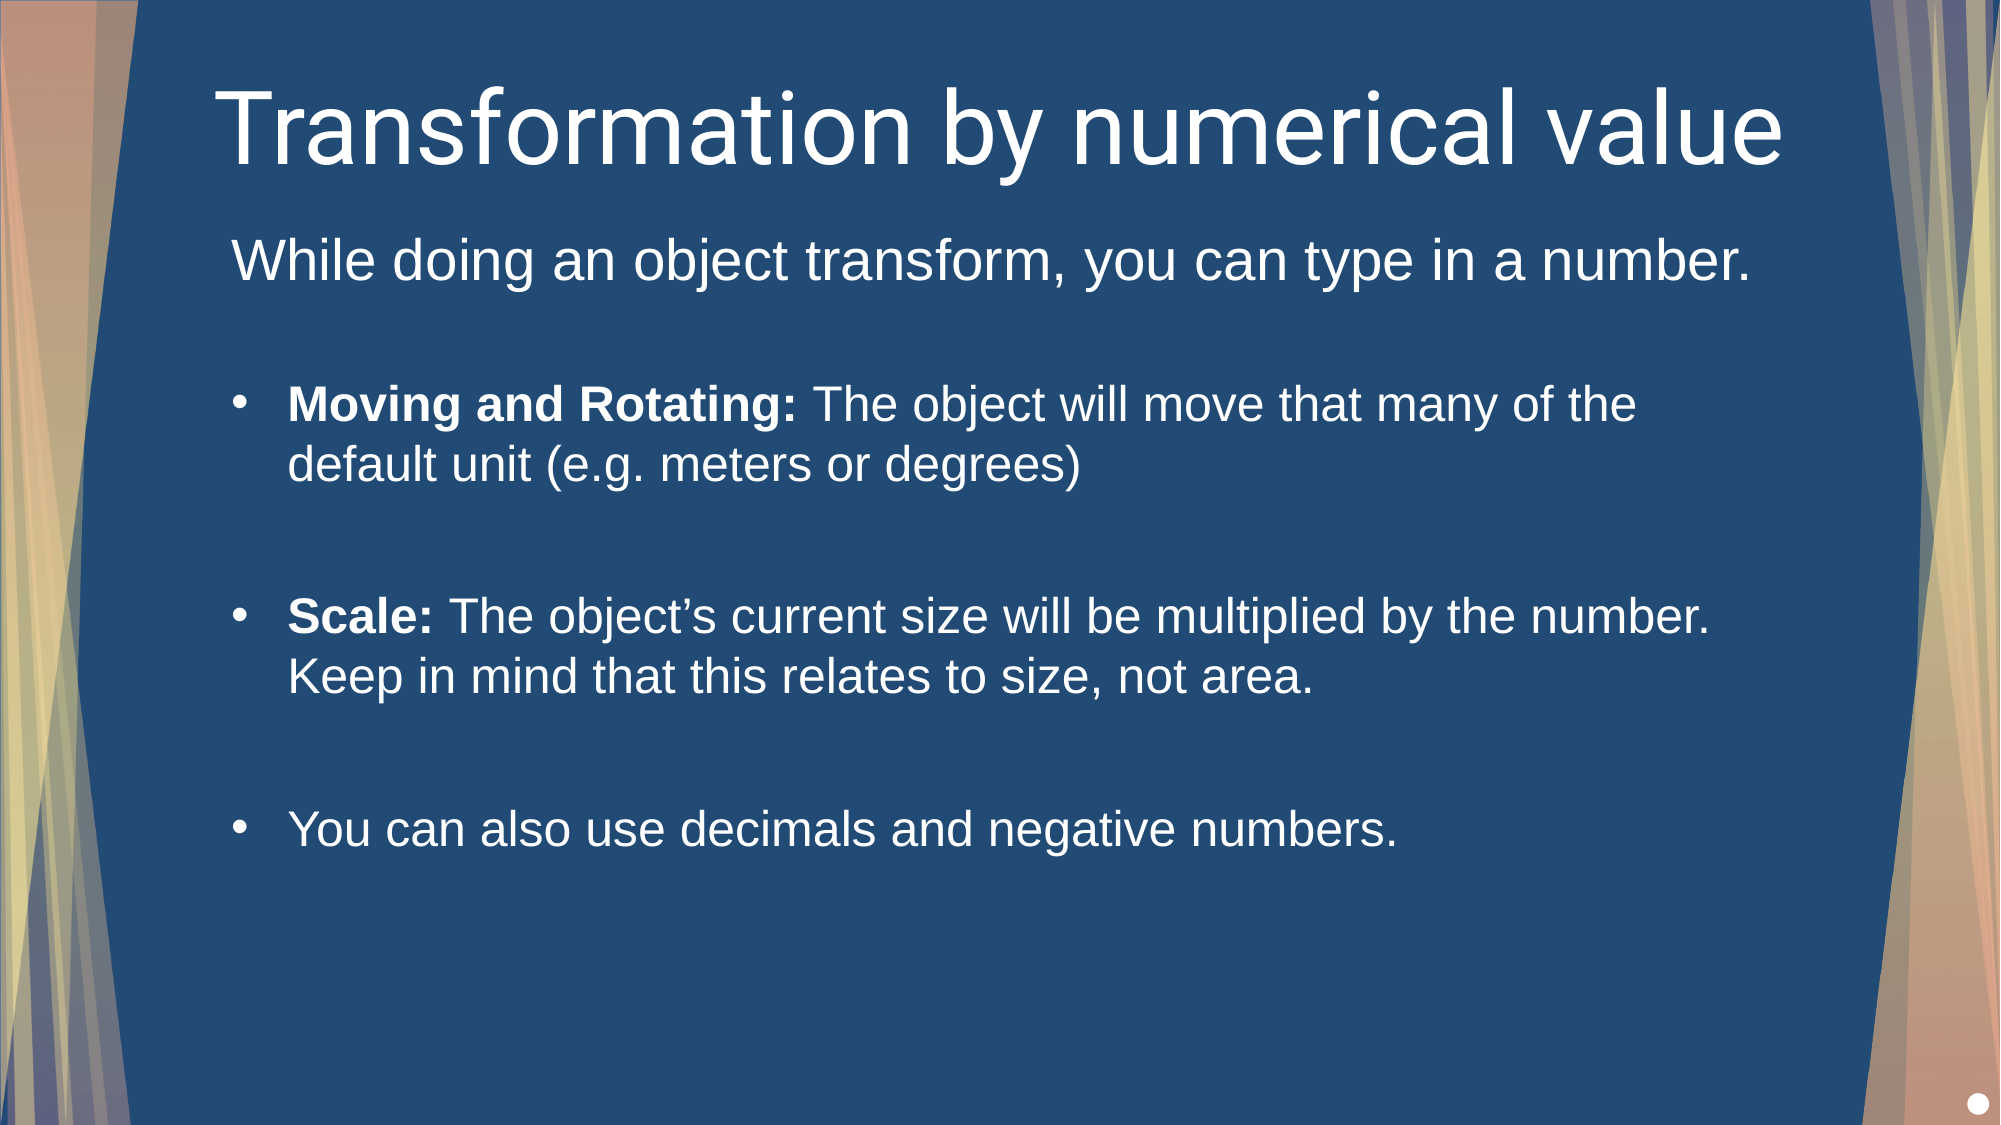

# Transformation by numerical value
While doing an object transform, you can type in a number.
Moving and Rotating: The object will move that many of the default unit (e.g. meters or degrees)
Scale: The object’s current size will be multiplied by the number. Keep in mind that this relates to size, not area.
You can also use decimals and negative numbers.